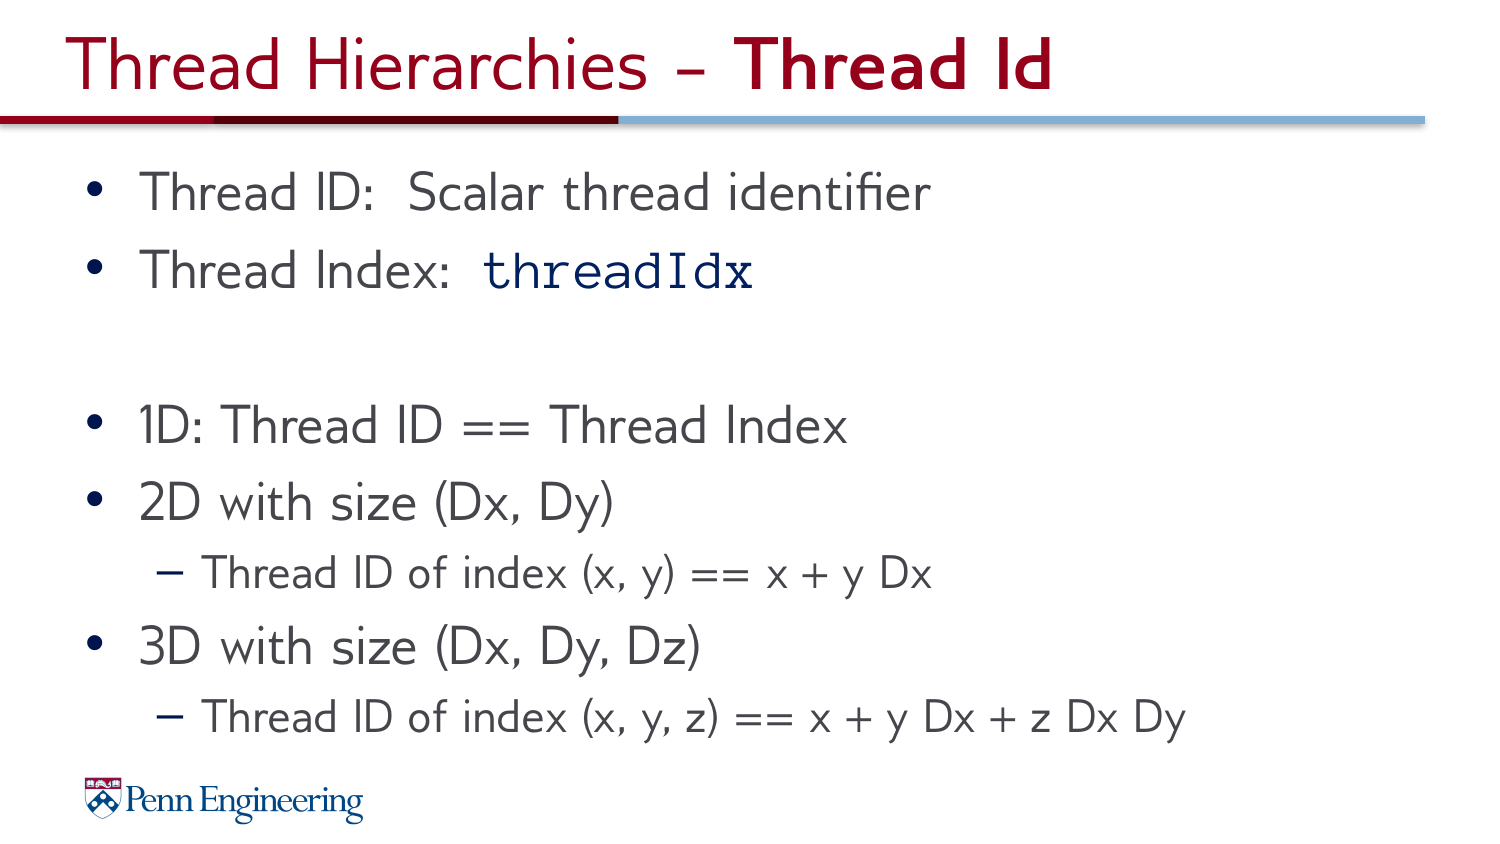

# Thread Hierarchies – Thread Id
Thread ID:  Scalar thread identifier
Thread Index:  threadIdx

1D: Thread ID == Thread Index
2D with size (Dx, Dy)
Thread ID of index (x, y) == x + y Dx
3D with size (Dx, Dy, Dz)
Thread ID of index (x, y, z) == x + y Dx + z Dx Dy